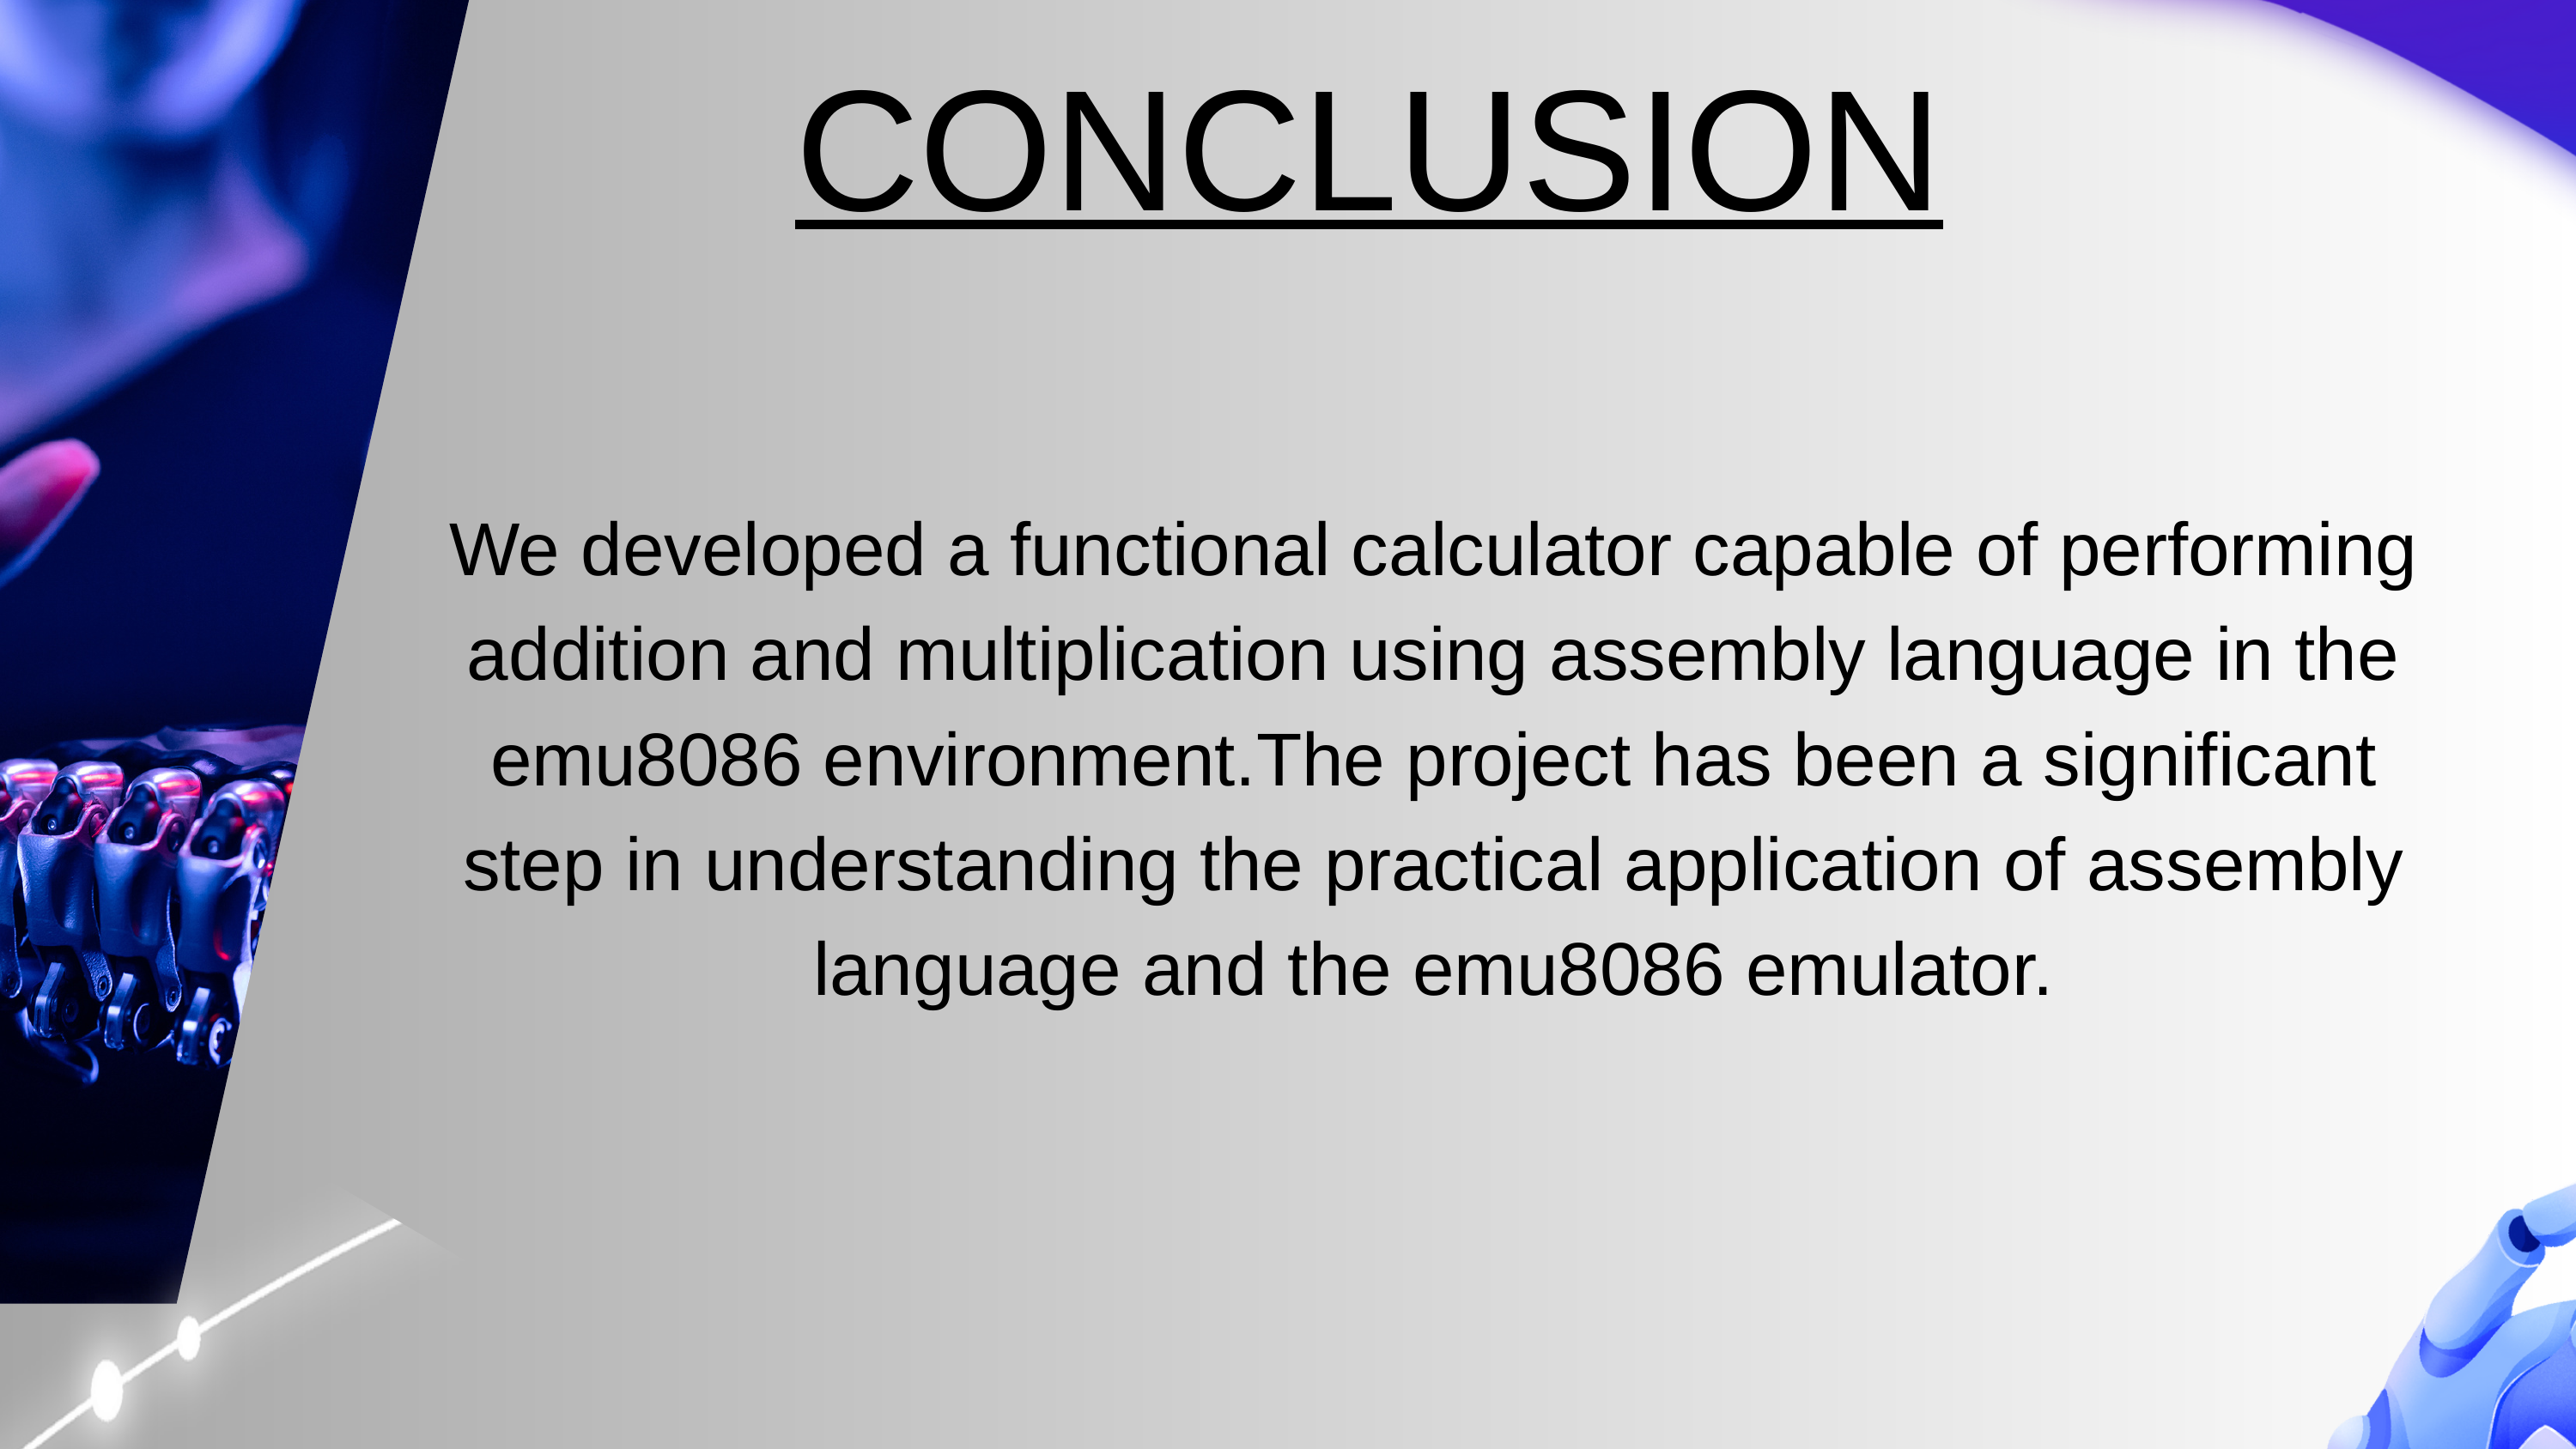

CONCLUSION
We developed a functional calculator capable of performing addition and multiplication using assembly language in the emu8086 environment.The project has been a significant step in understanding the practical application of assembly language and the emu8086 emulator.